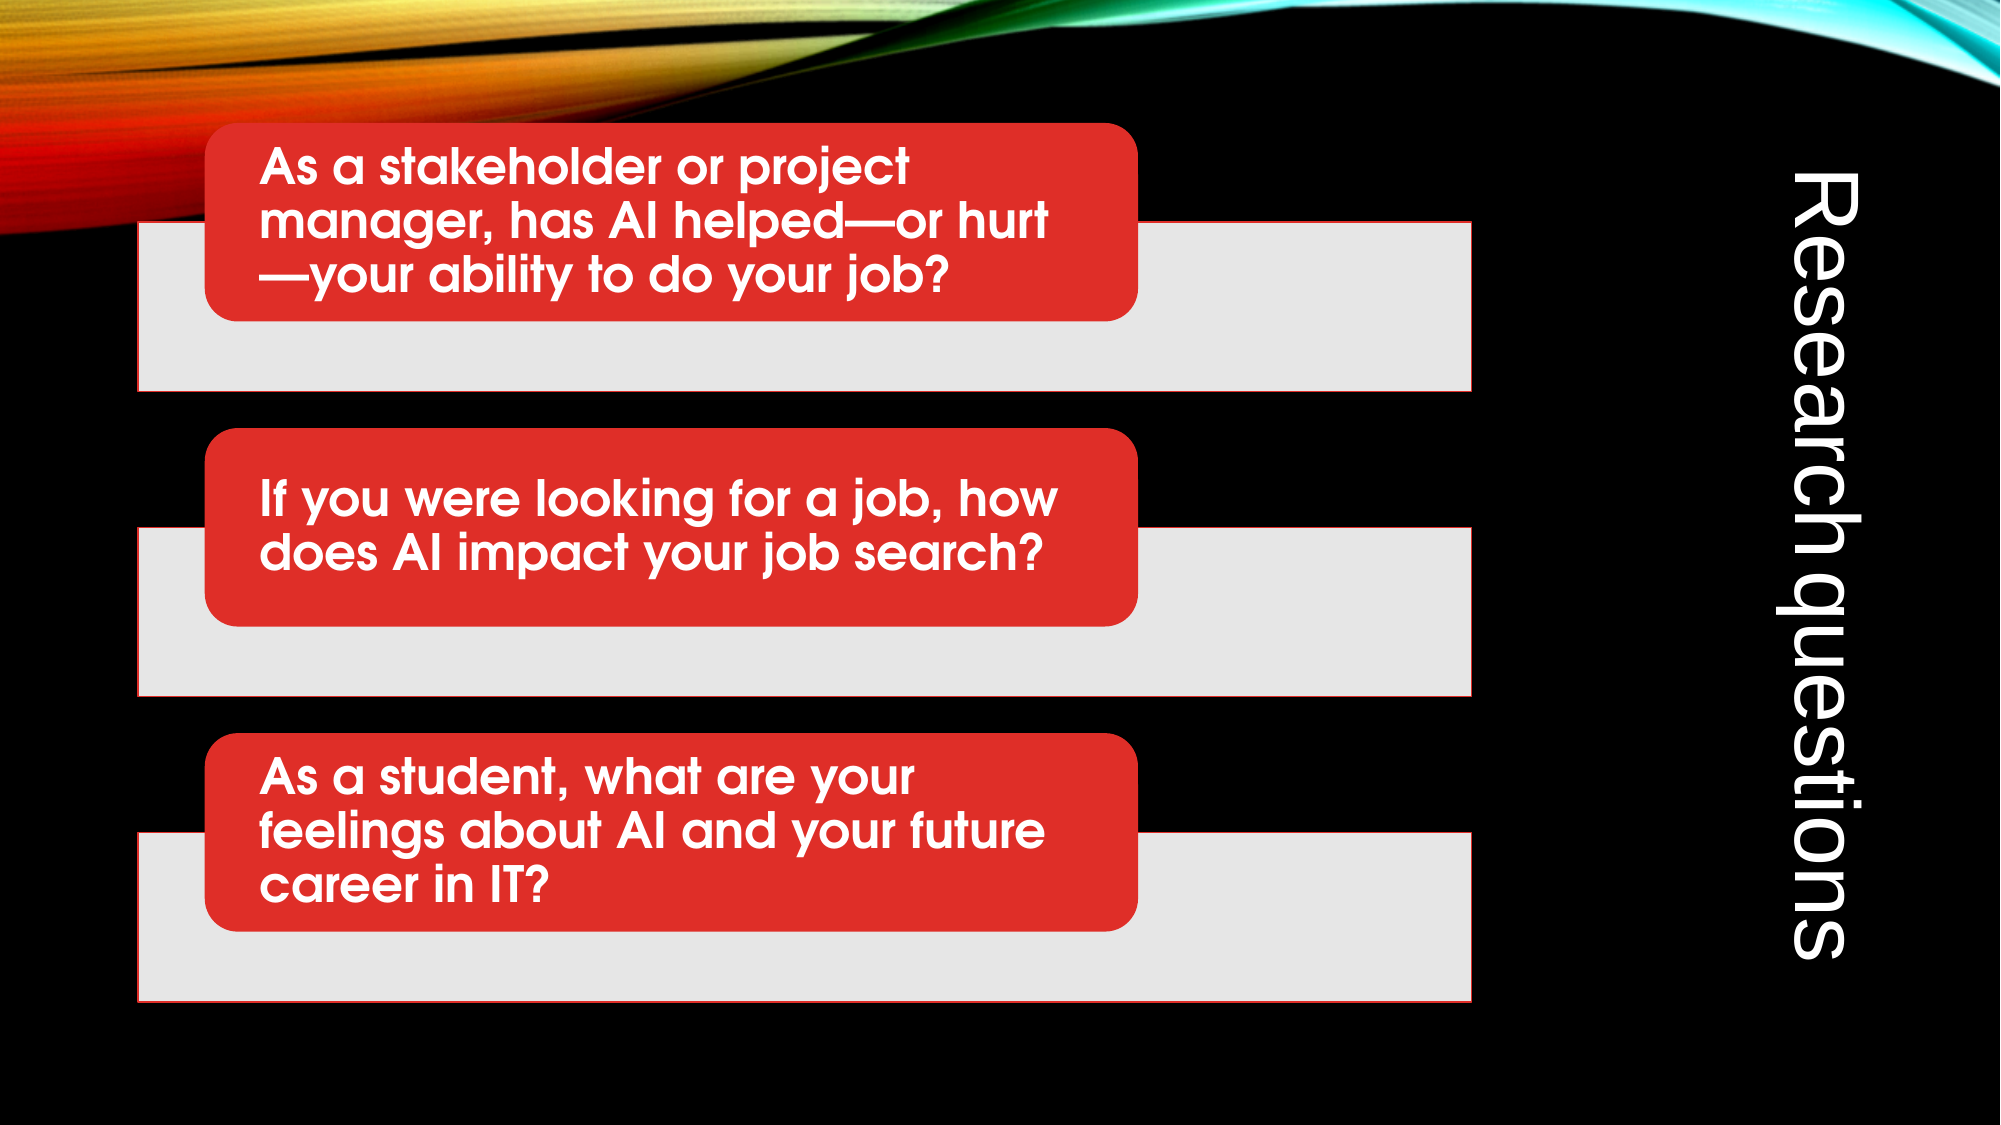

Research questions
As a stakeholder or project manager, has AI helped—or hurt—your ability to do your job?
If you were looking for a job, how does AI impact your job search?
As a student, what are your feelings about AI and your future career in IT?